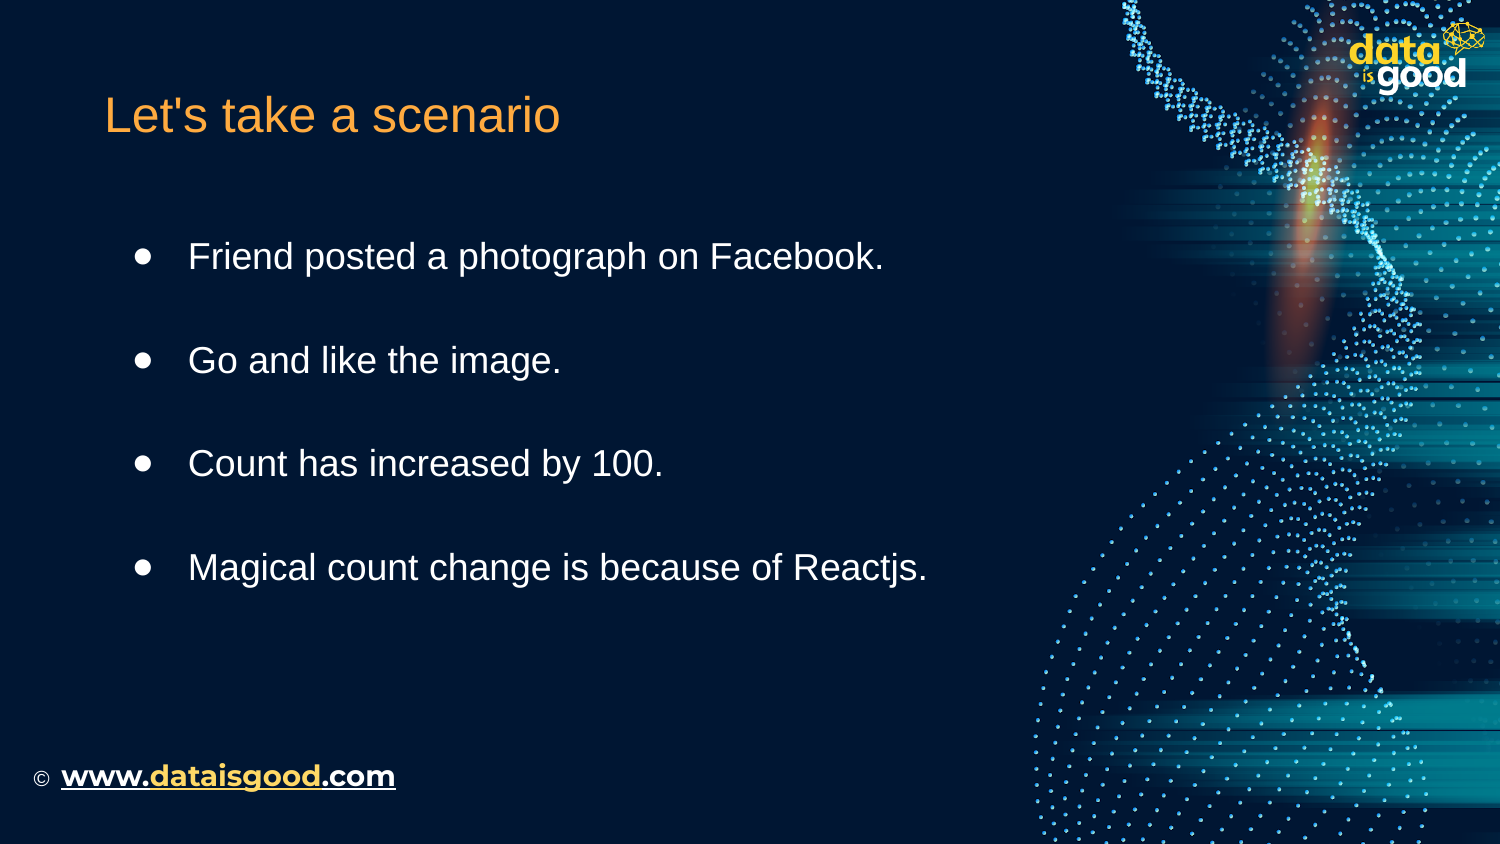

# Let's take a scenario
Friend posted a photograph on Facebook.

Go and like the image.

Count has increased by 100.

Magical count change is because of Reactjs.